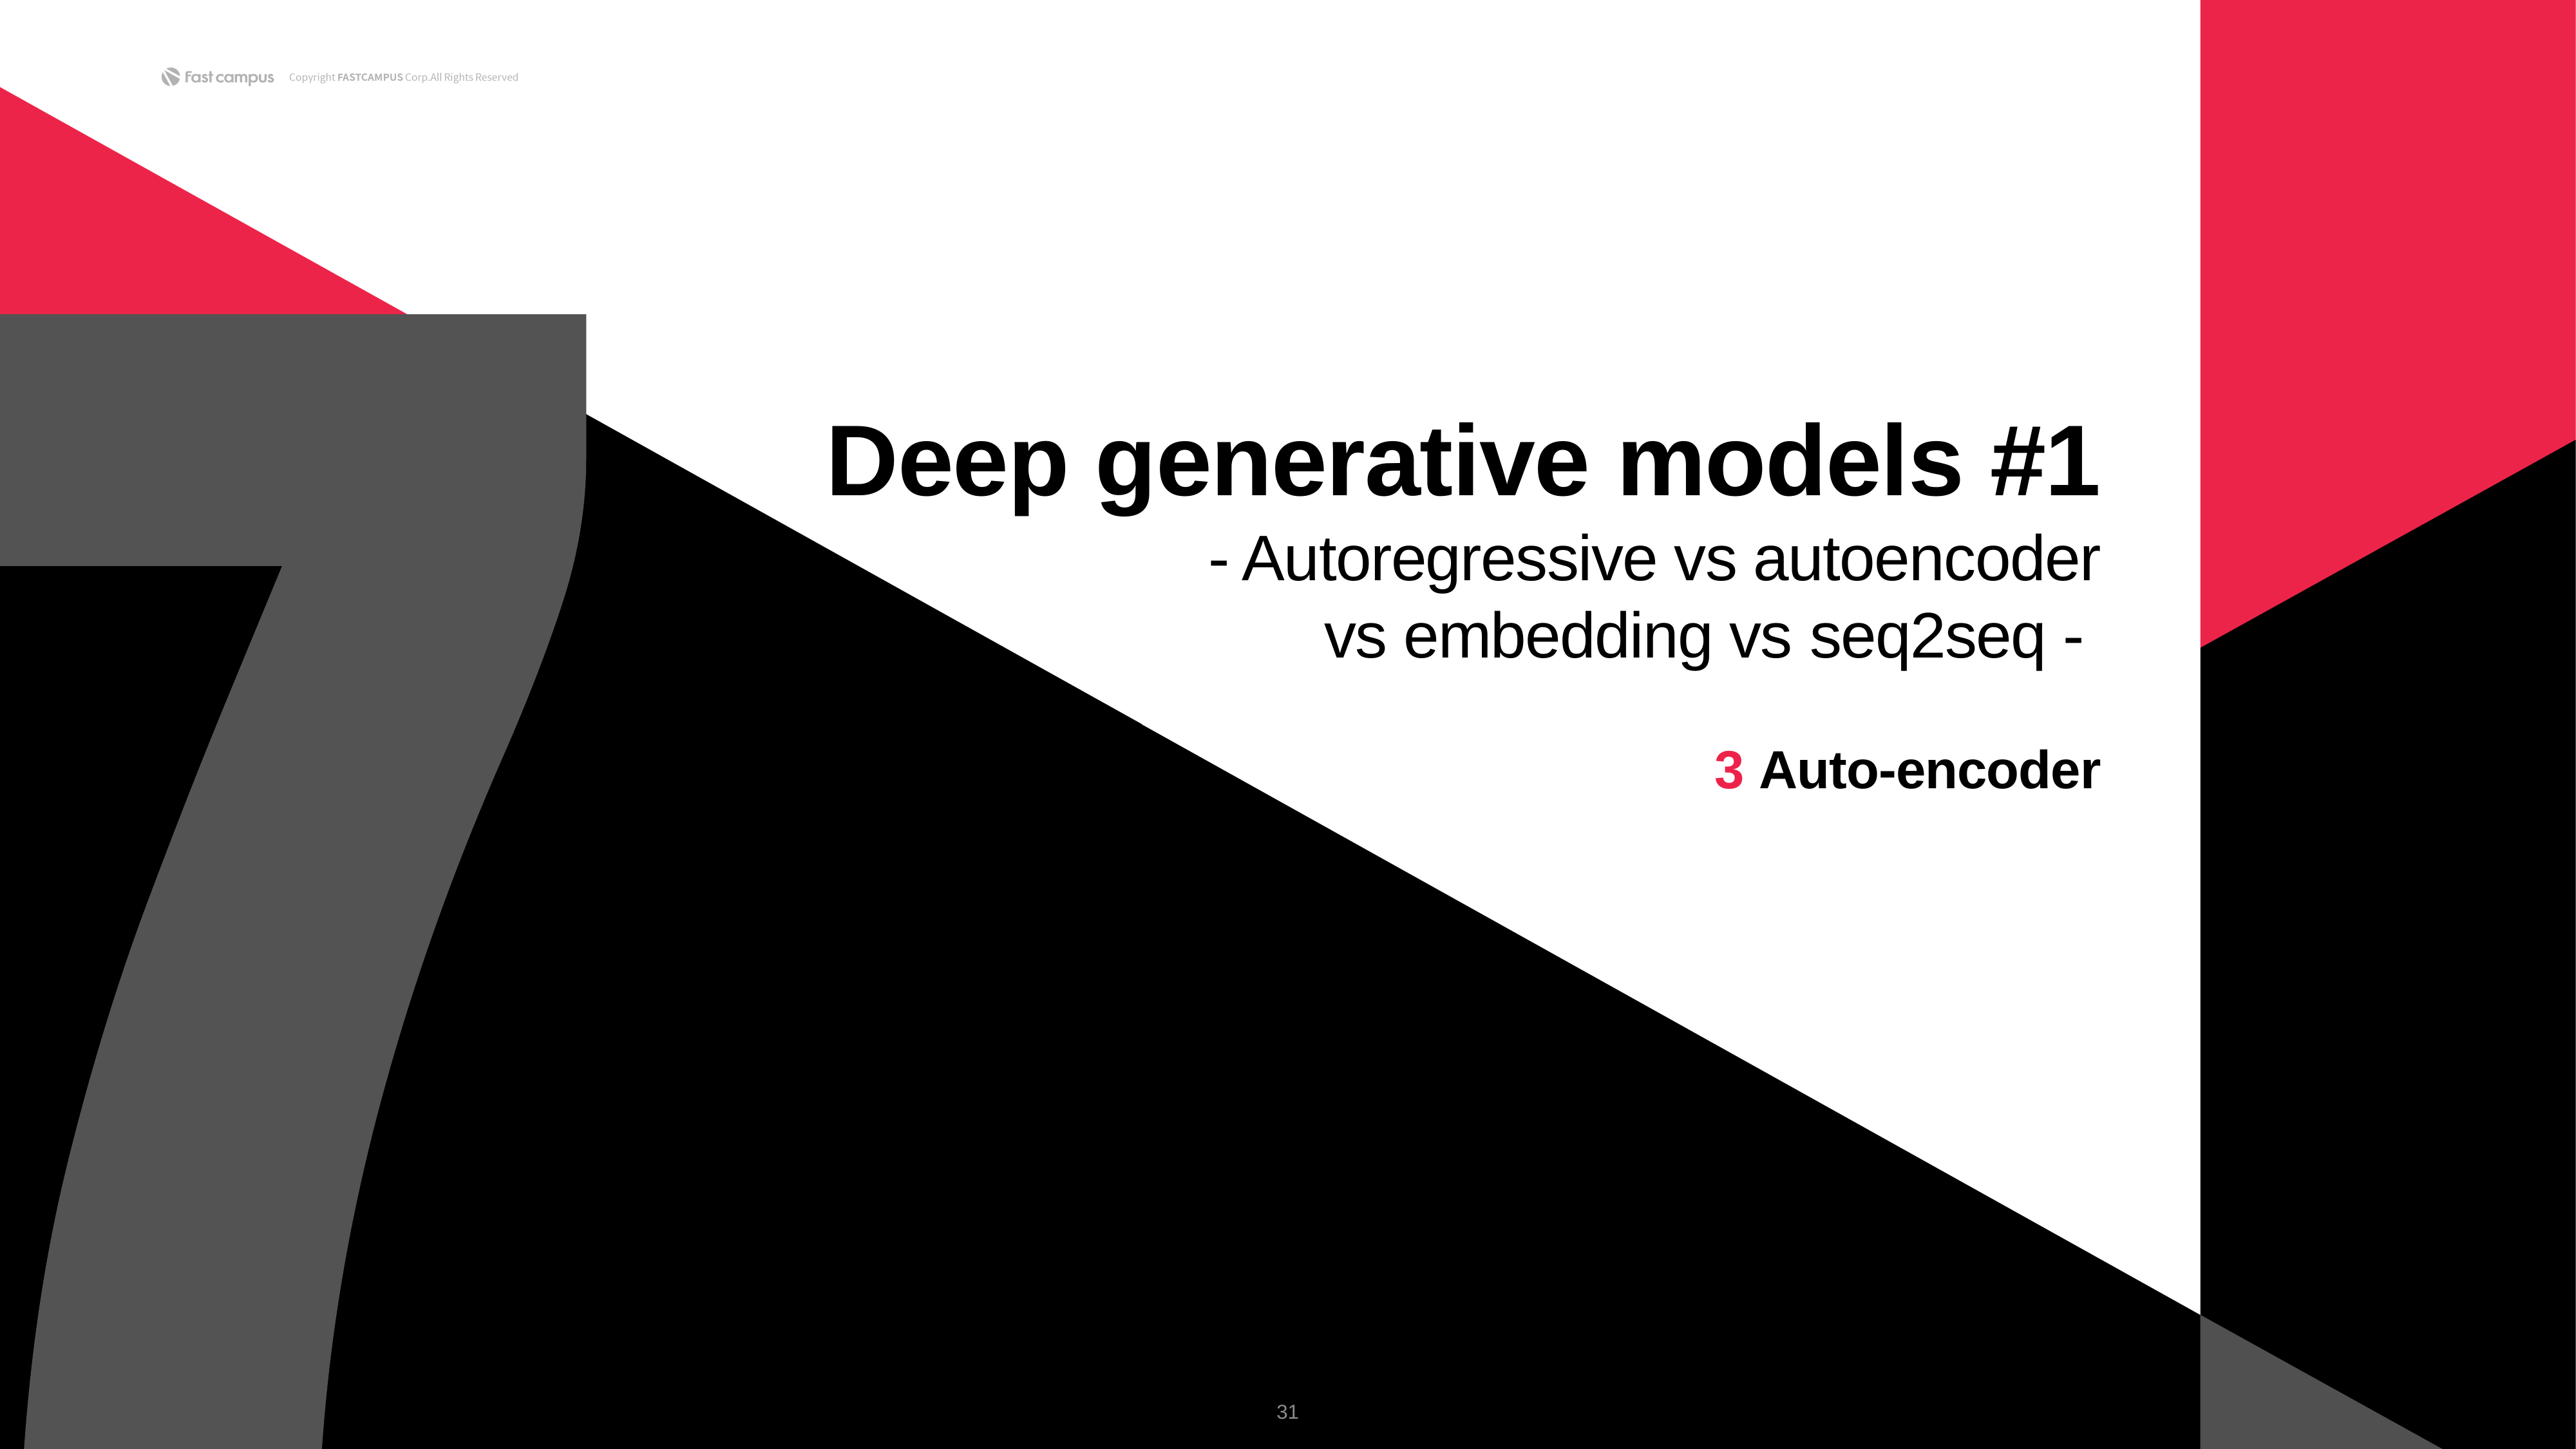

Deep generative models #1
- Autoregressive vs autoencoder
vs embedding vs seq2seq -

3 Auto-encoder
7

31